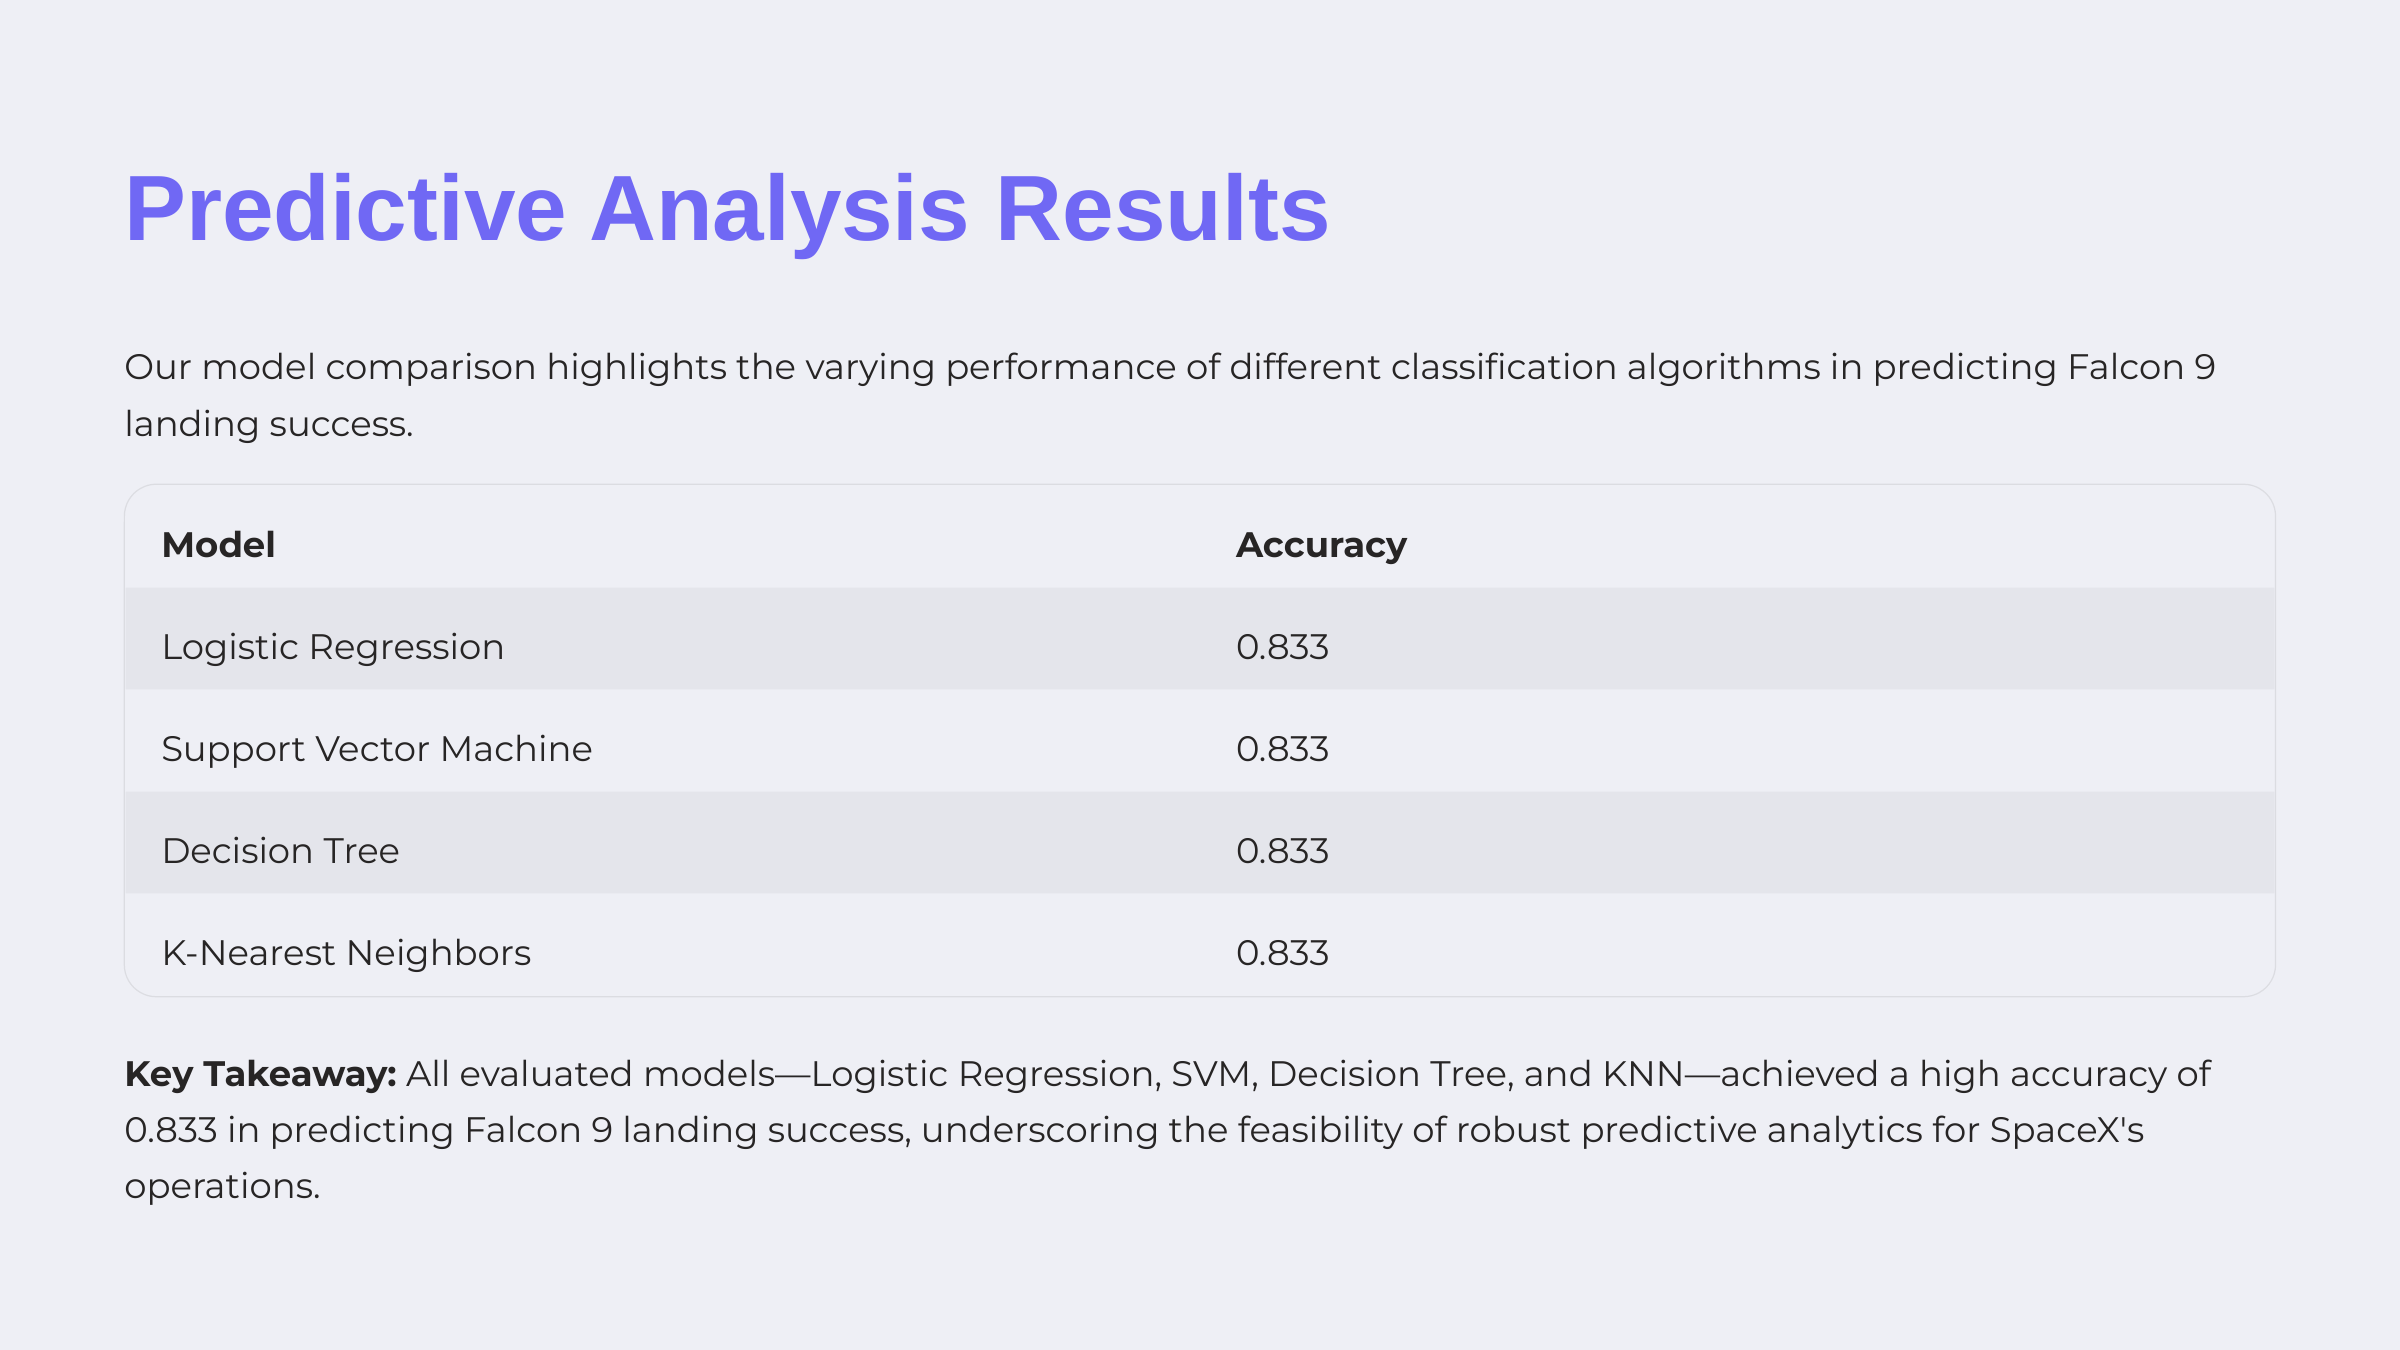

Predictive Analysis Results
Our model comparison highlights the varying performance of different classification algorithms in predicting Falcon 9 landing success.

Model
Accuracy

Logistic Regression
0.833

Support Vector Machine
0.833

Decision Tree
0.833

K-Nearest Neighbors
0.833
Key Takeaway: All evaluated models—Logistic Regression, SVM, Decision Tree, and KNN—achieved a high accuracy of 0.833 in predicting Falcon 9 landing success, underscoring the feasibility of robust predictive analytics for SpaceX's operations.